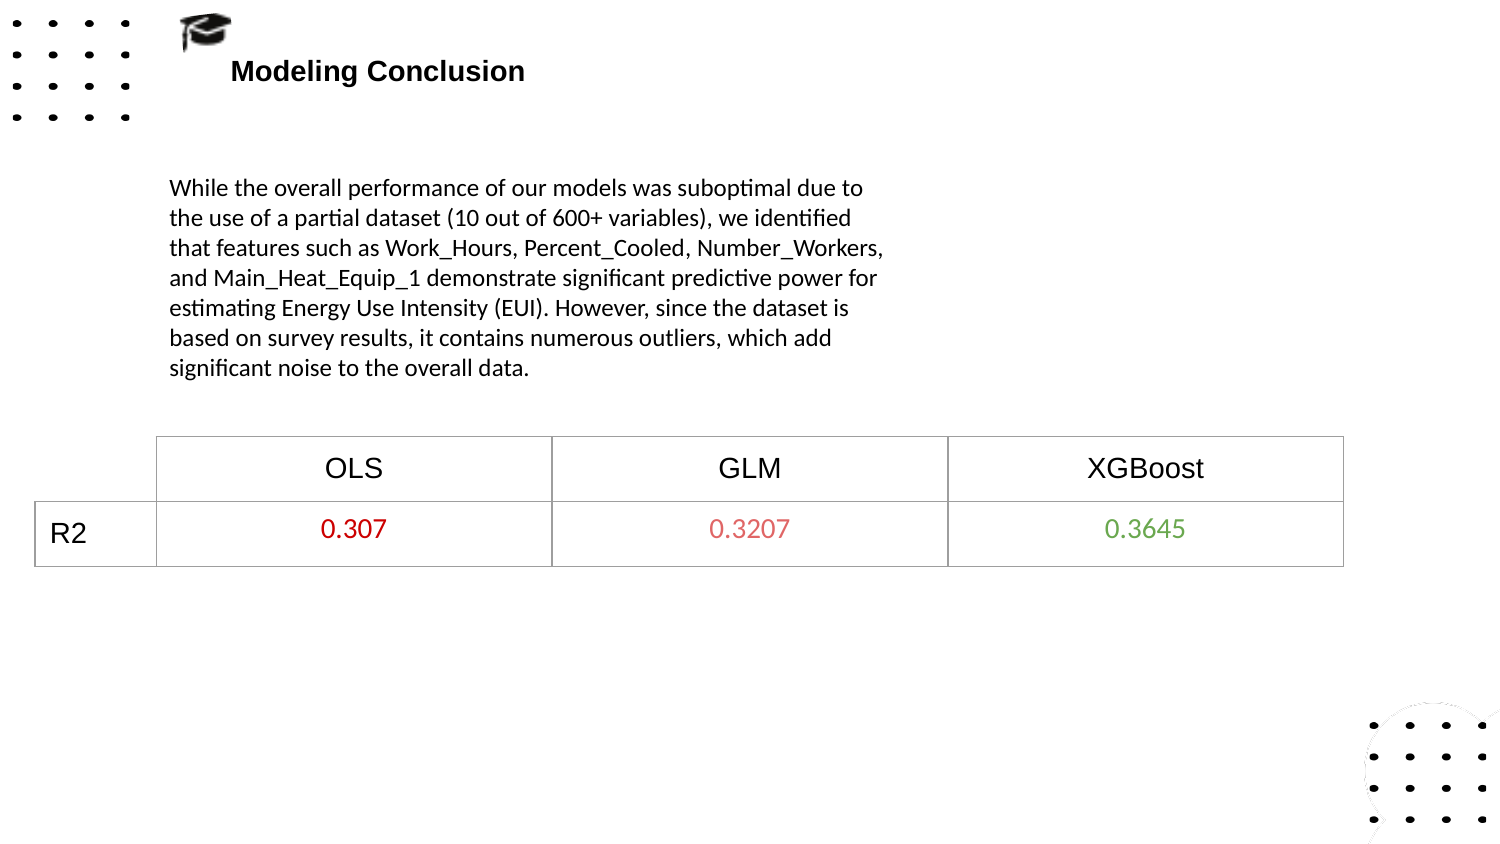

Modeling Conclusion
While the overall performance of our models was suboptimal due to the use of a partial dataset (10 out of 600+ variables), we identified that features such as Work_Hours, Percent_Cooled, Number_Workers, and Main_Heat_Equip_1 demonstrate significant predictive power for estimating Energy Use Intensity (EUI). However, since the dataset is based on survey results, it contains numerous outliers, which add significant noise to the overall data.
| OLS | GLM | XGBoost |
| --- | --- | --- |
| R2 | 0.307 | 0.3207 | 0.3645 |
| --- | --- | --- | --- |